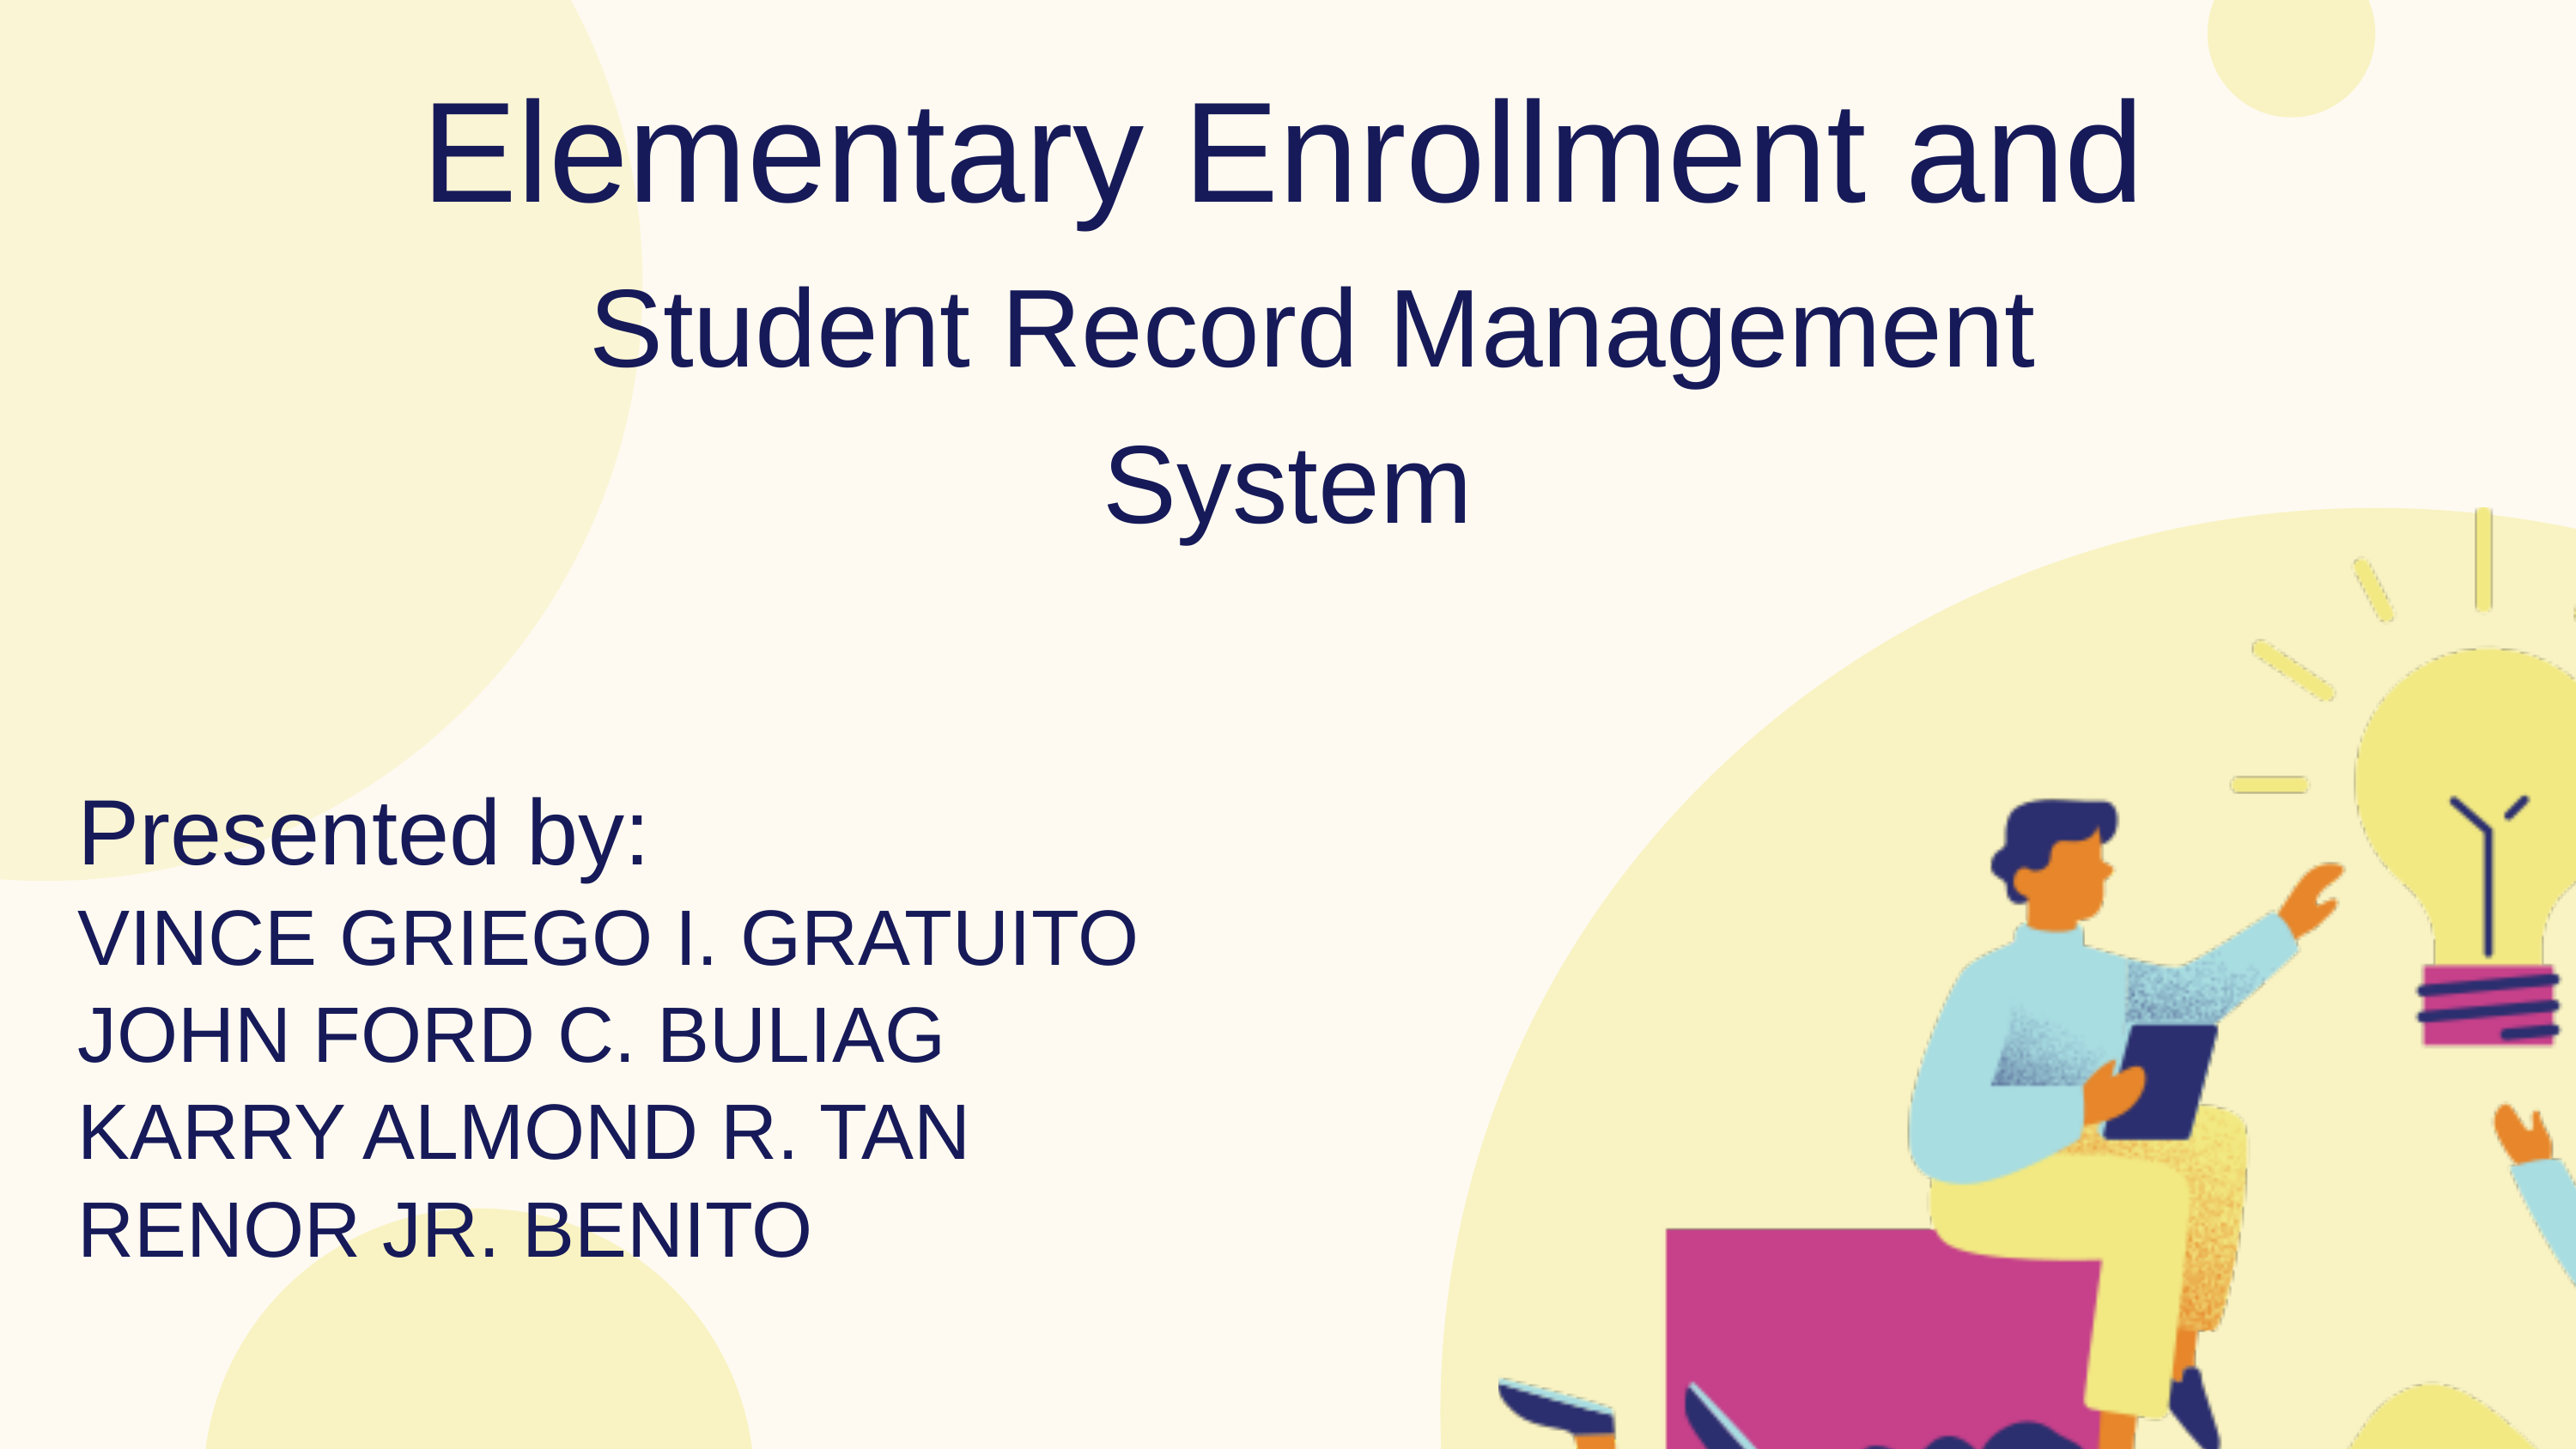

Elementary Enrollment and
Student Record Management
System

Presented by:
VINCE GRIEGO I. GRATUITO
JOHN FORD C. BULIAG
KARRY ALMOND R. TAN
RENOR JR. BENITO